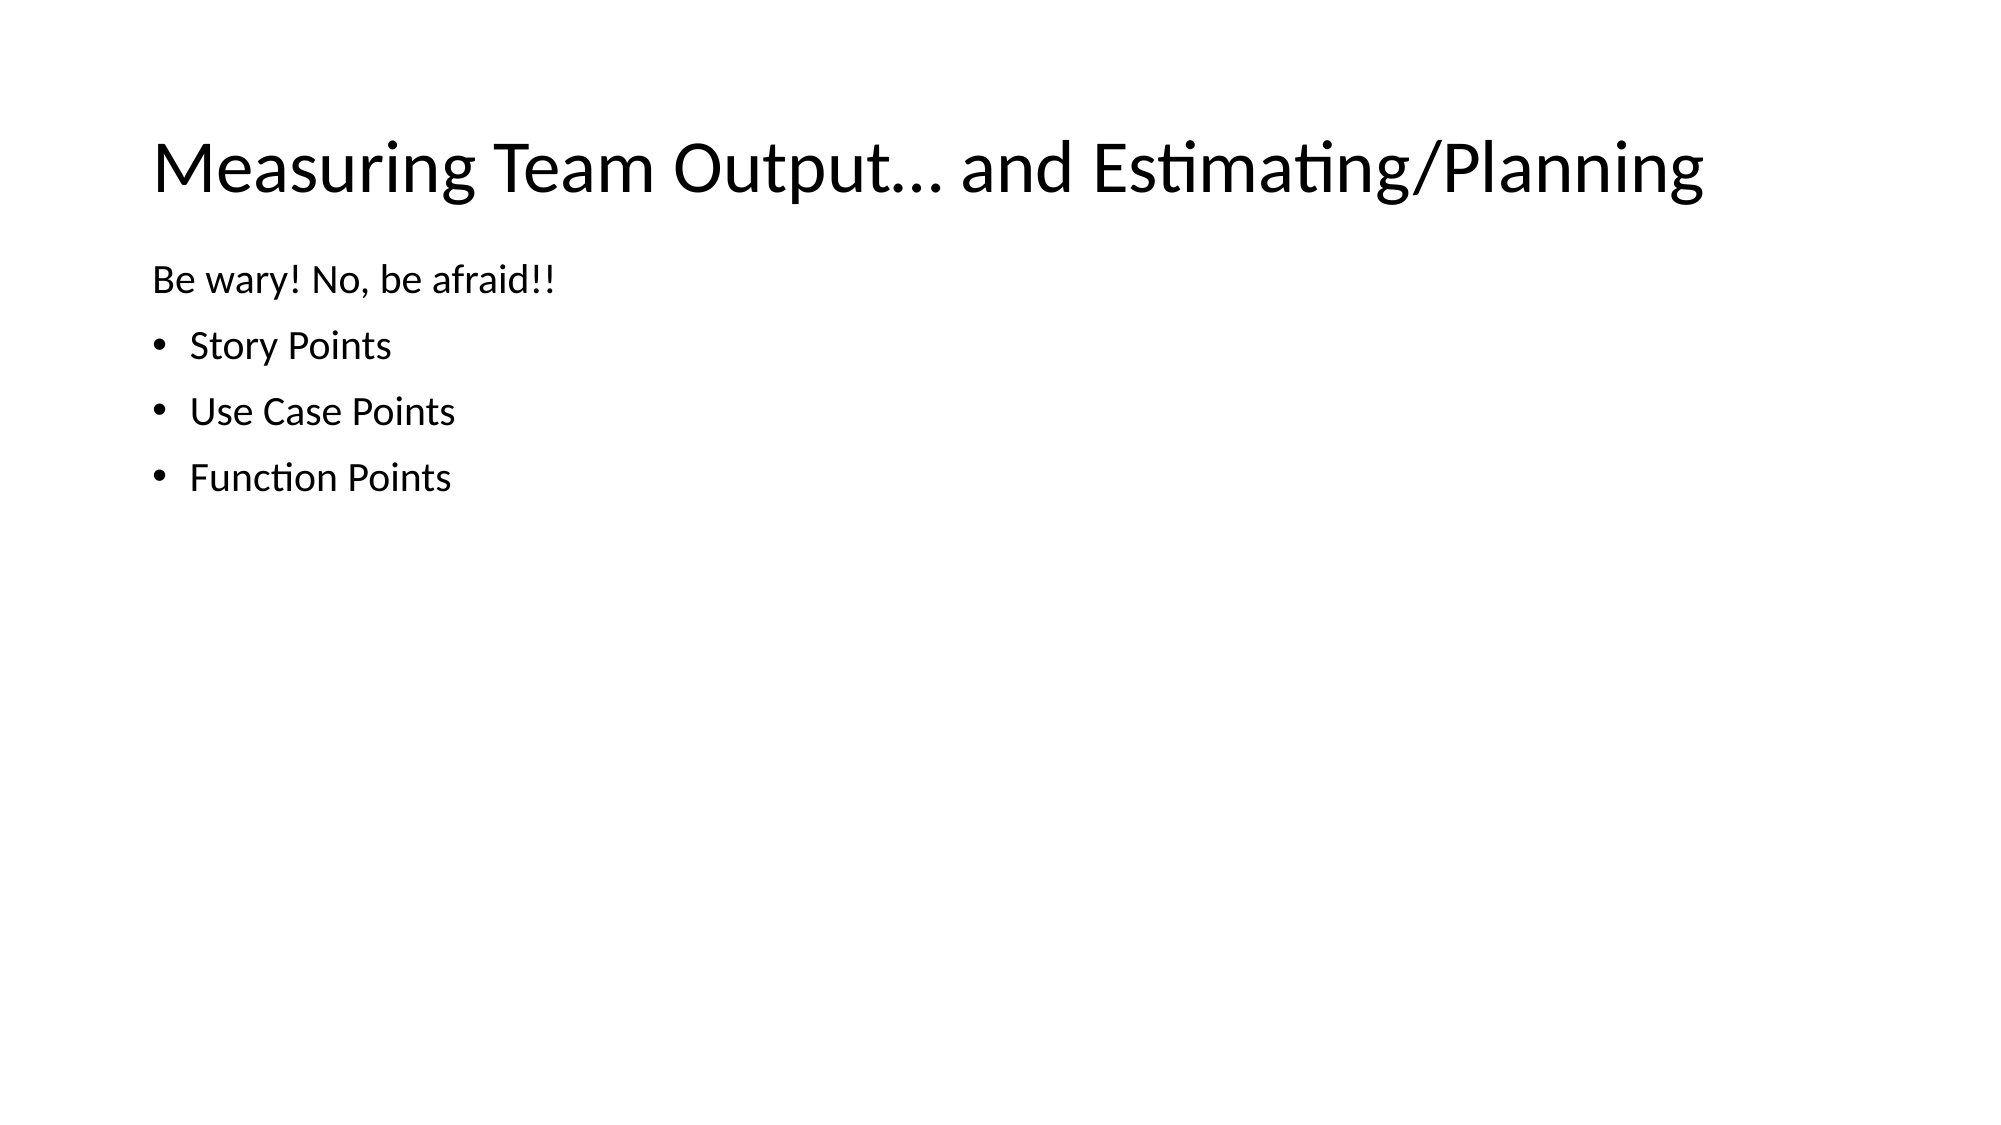

# Measuring Team Output… and Estimating/Planning
Be wary! No, be afraid!!
Story Points
Use Case Points
Function Points